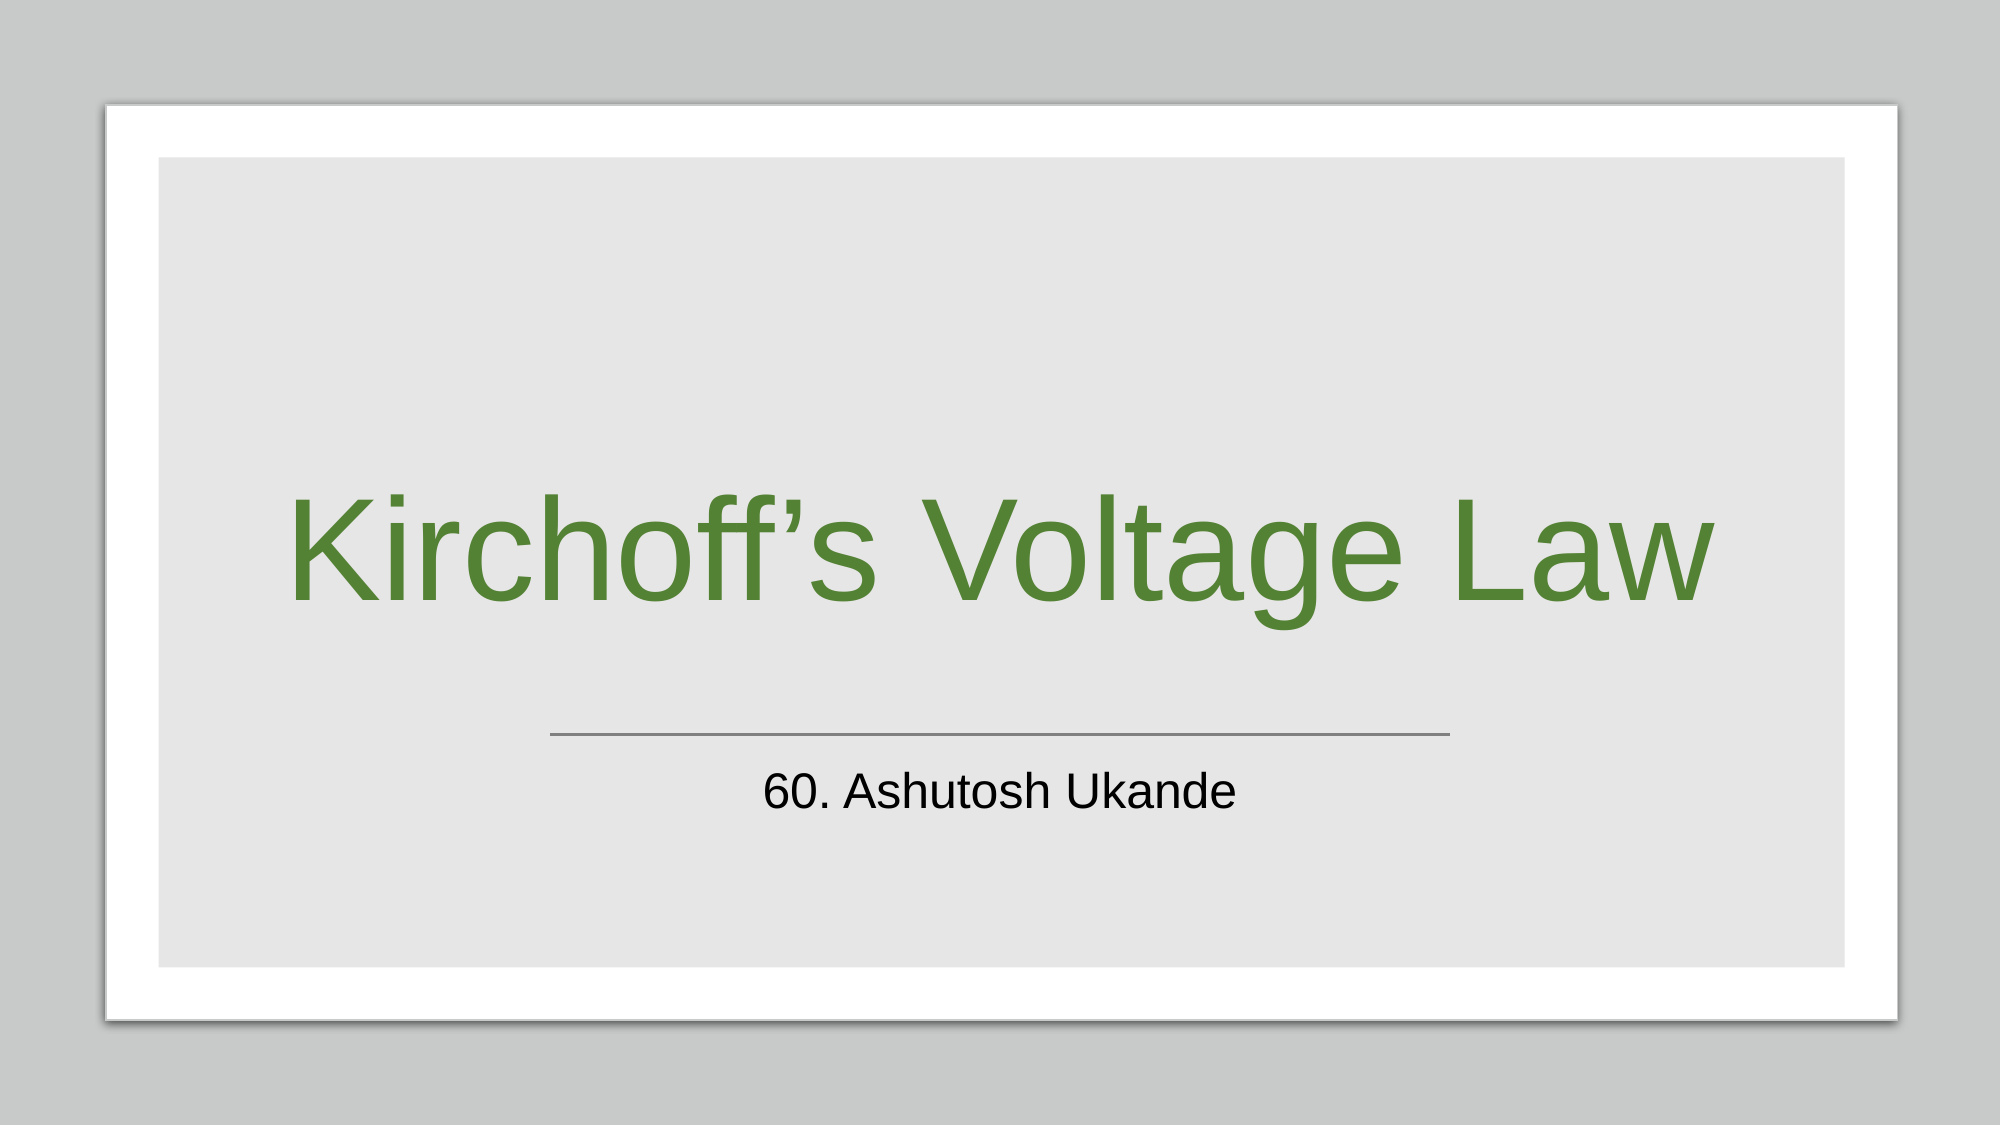

# Kirchoff’s Voltage Law
60. Ashutosh Ukande